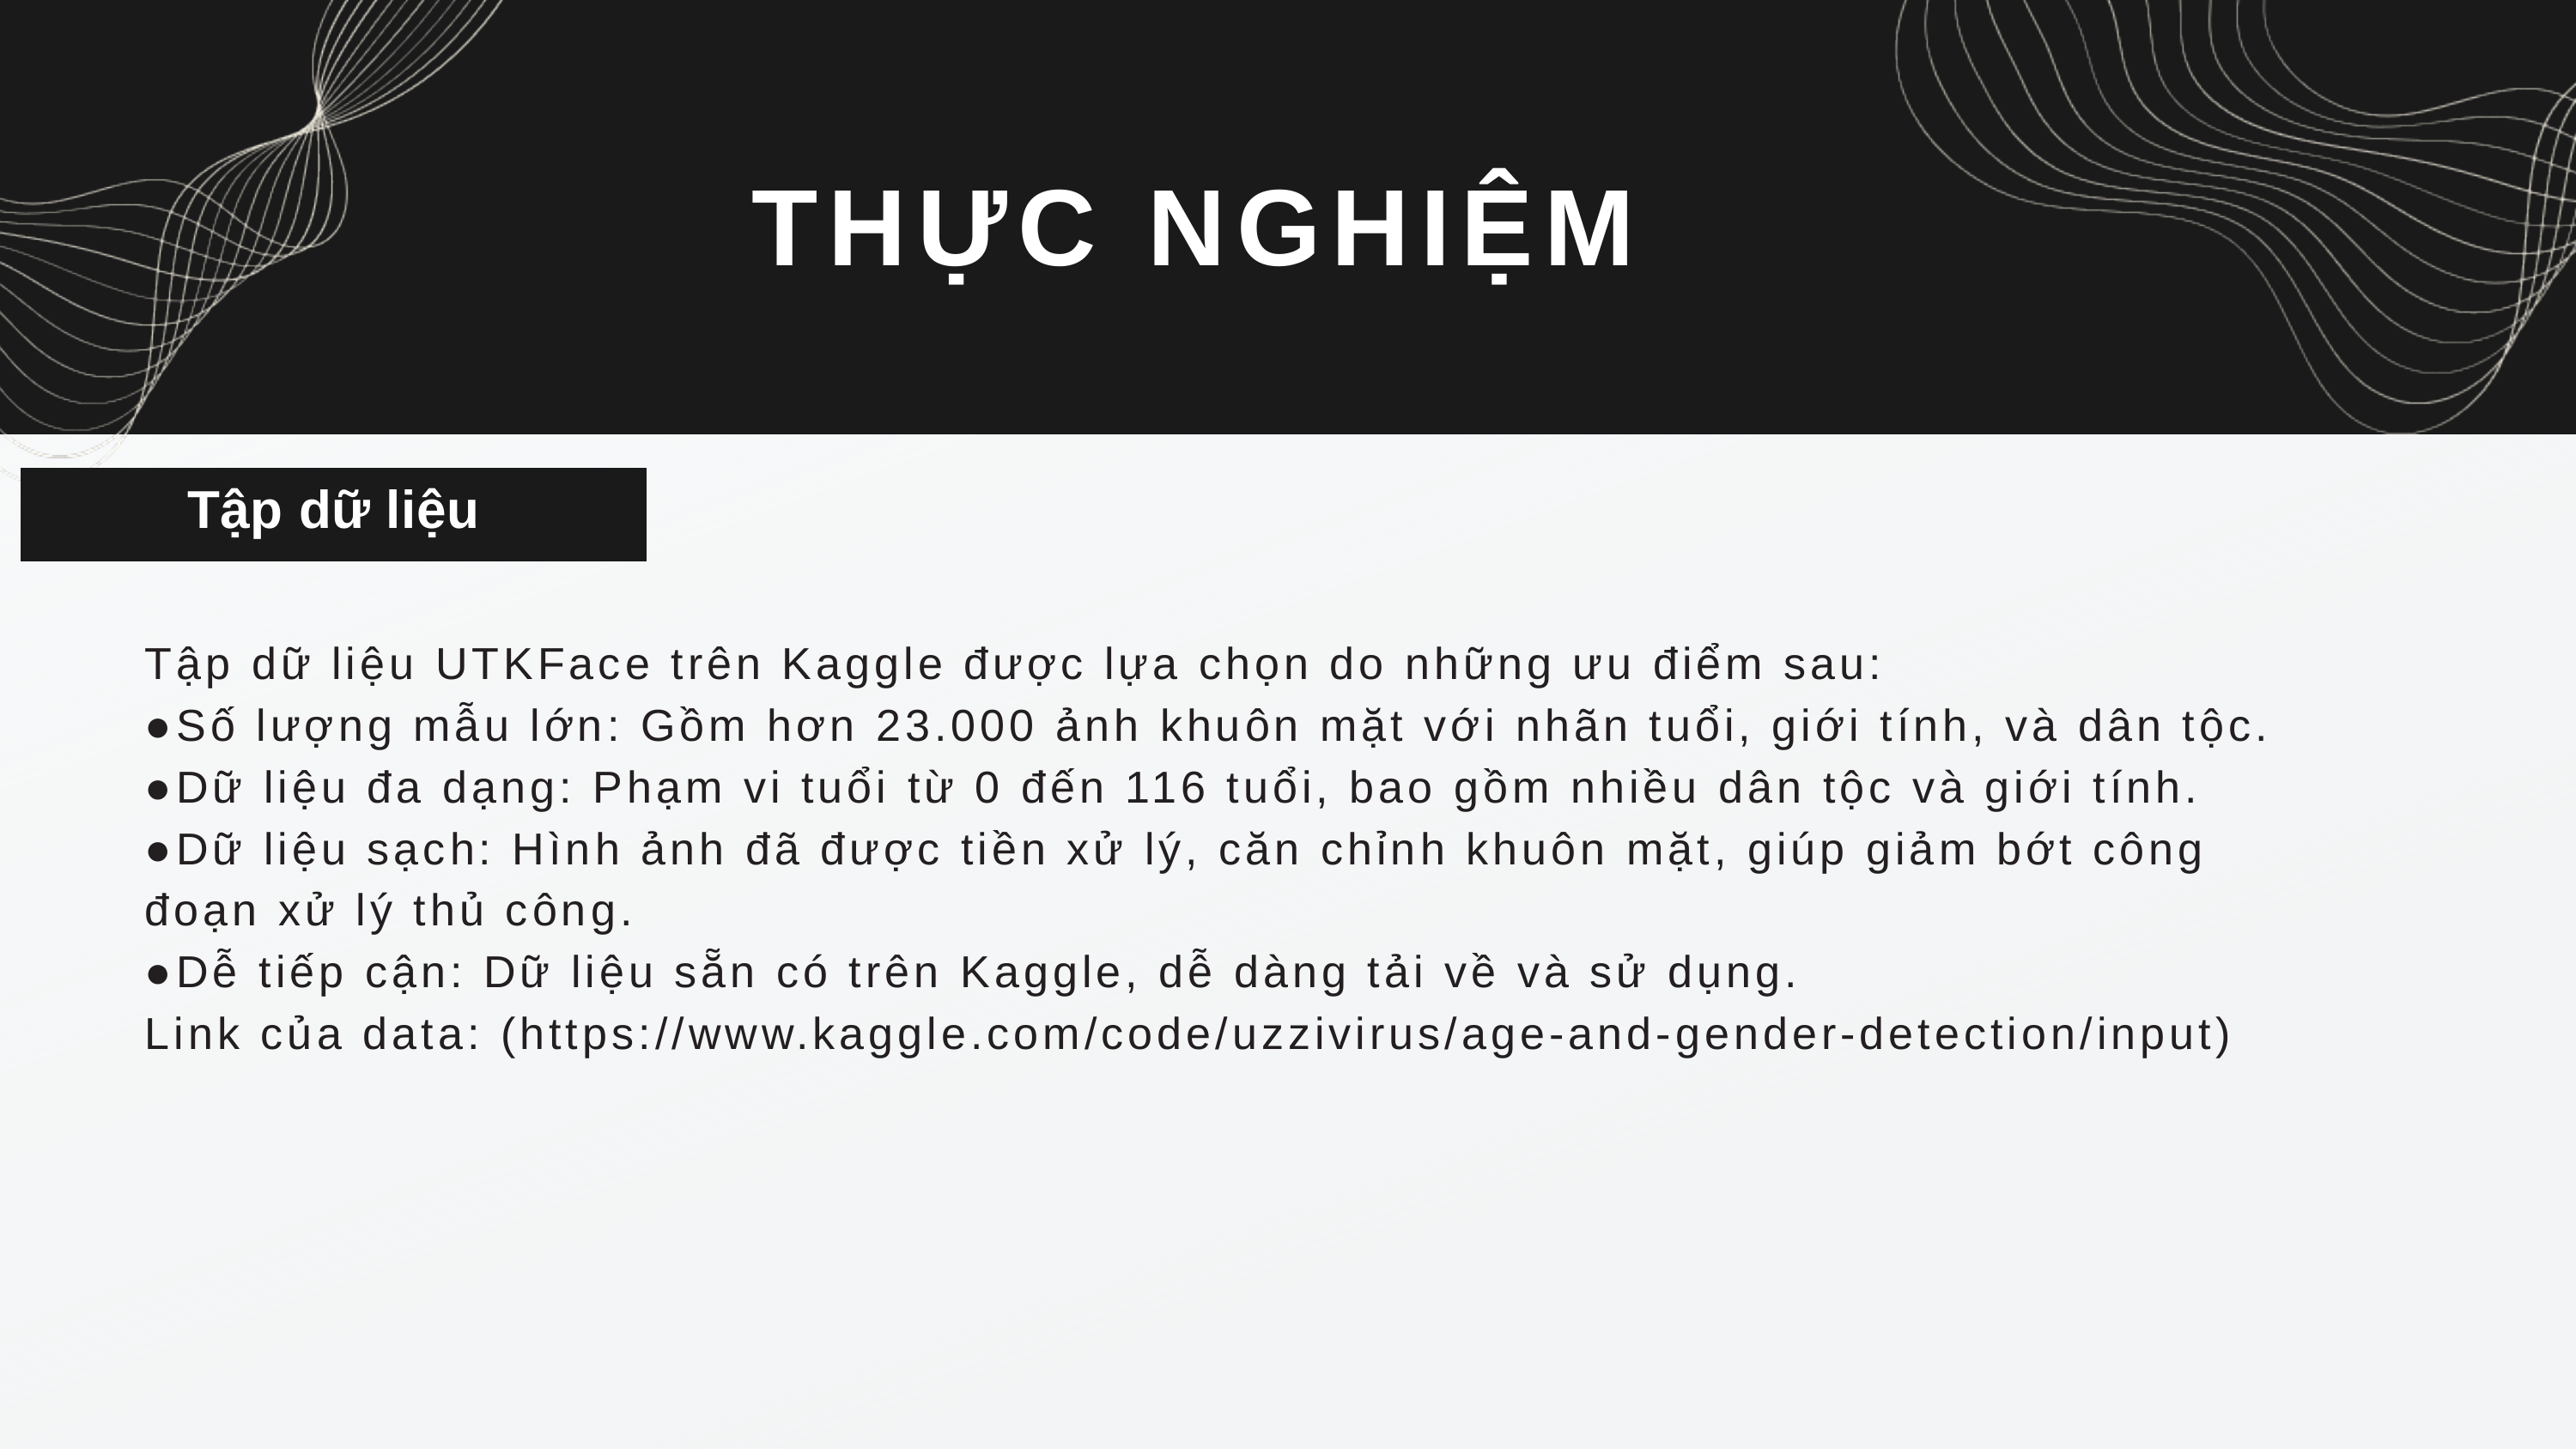

THỰC NGHIỆM

Tập dữ liệu
Tập dữ liệu UTKFace trên Kaggle được lựa chọn do những ưu điểm sau:
●Số lượng mẫu lớn: Gồm hơn 23.000 ảnh khuôn mặt với nhãn tuổi, giới tính, và dân tộc.
●Dữ liệu đa dạng: Phạm vi tuổi từ 0 đến 116 tuổi, bao gồm nhiều dân tộc và giới tính.
●Dữ liệu sạch: Hình ảnh đã được tiền xử lý, căn chỉnh khuôn mặt, giúp giảm bớt công đoạn xử lý thủ công.
●Dễ tiếp cận: Dữ liệu sẵn có trên Kaggle, dễ dàng tải về và sử dụng.
Link của data: (https://www.kaggle.com/code/uzzivirus/age-and-gender-detection/input)